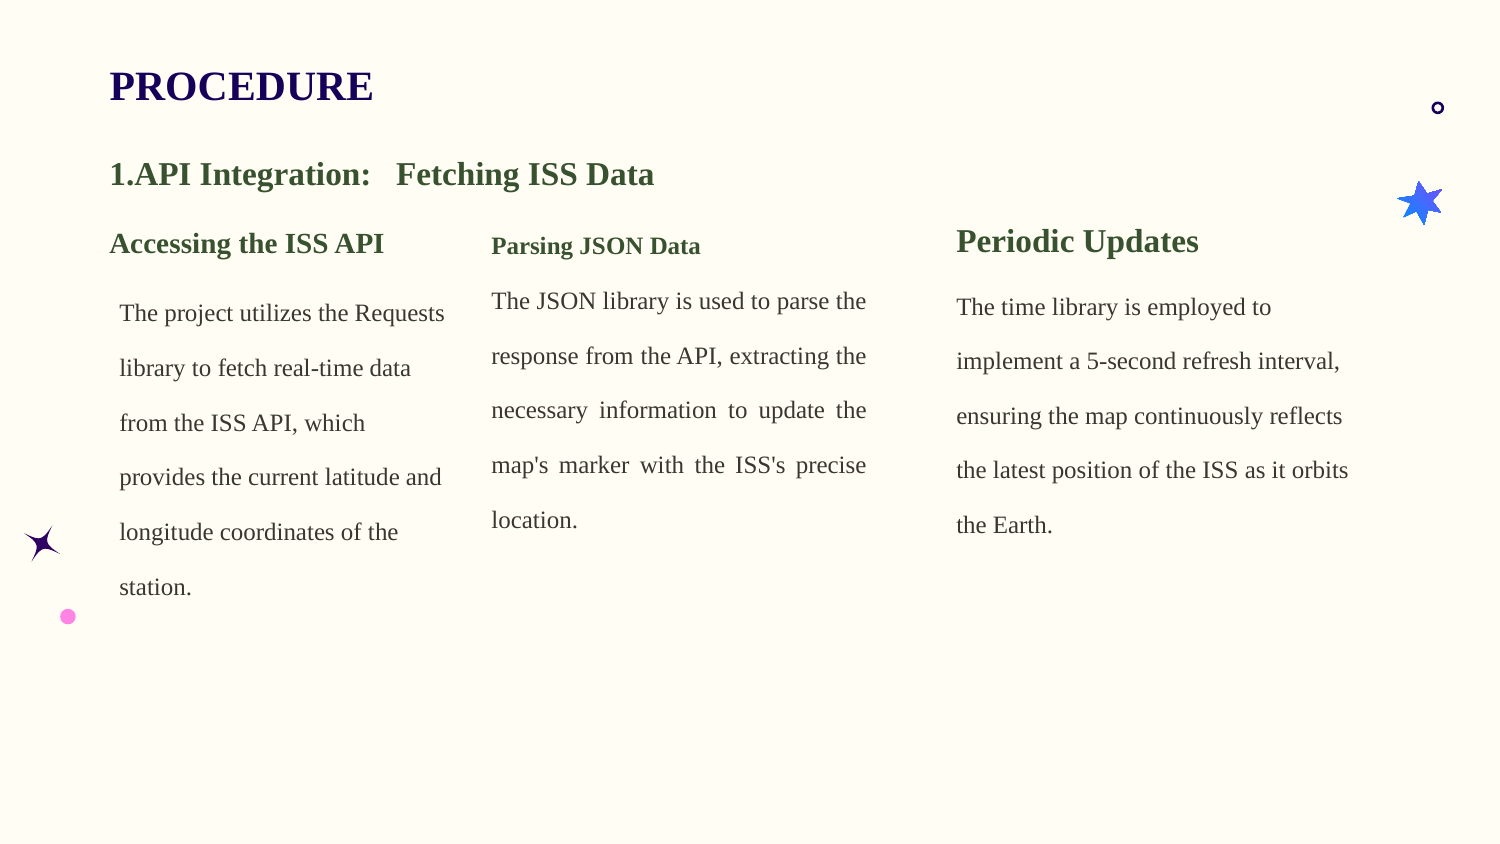

# PROCEDURE
1.API Integration:   Fetching ISS Data
Periodic Updates
Accessing the ISS API
Parsing JSON Data
The JSON library is used to parse the response from the API, extracting the necessary information to update the map's marker with the ISS's precise location.
The time library is employed to implement a 5-second refresh interval, ensuring the map continuously reflects the latest position of the ISS as it orbits the Earth.
The project utilizes the Requests library to fetch real-time data from the ISS API, which provides the current latitude and longitude coordinates of the station.